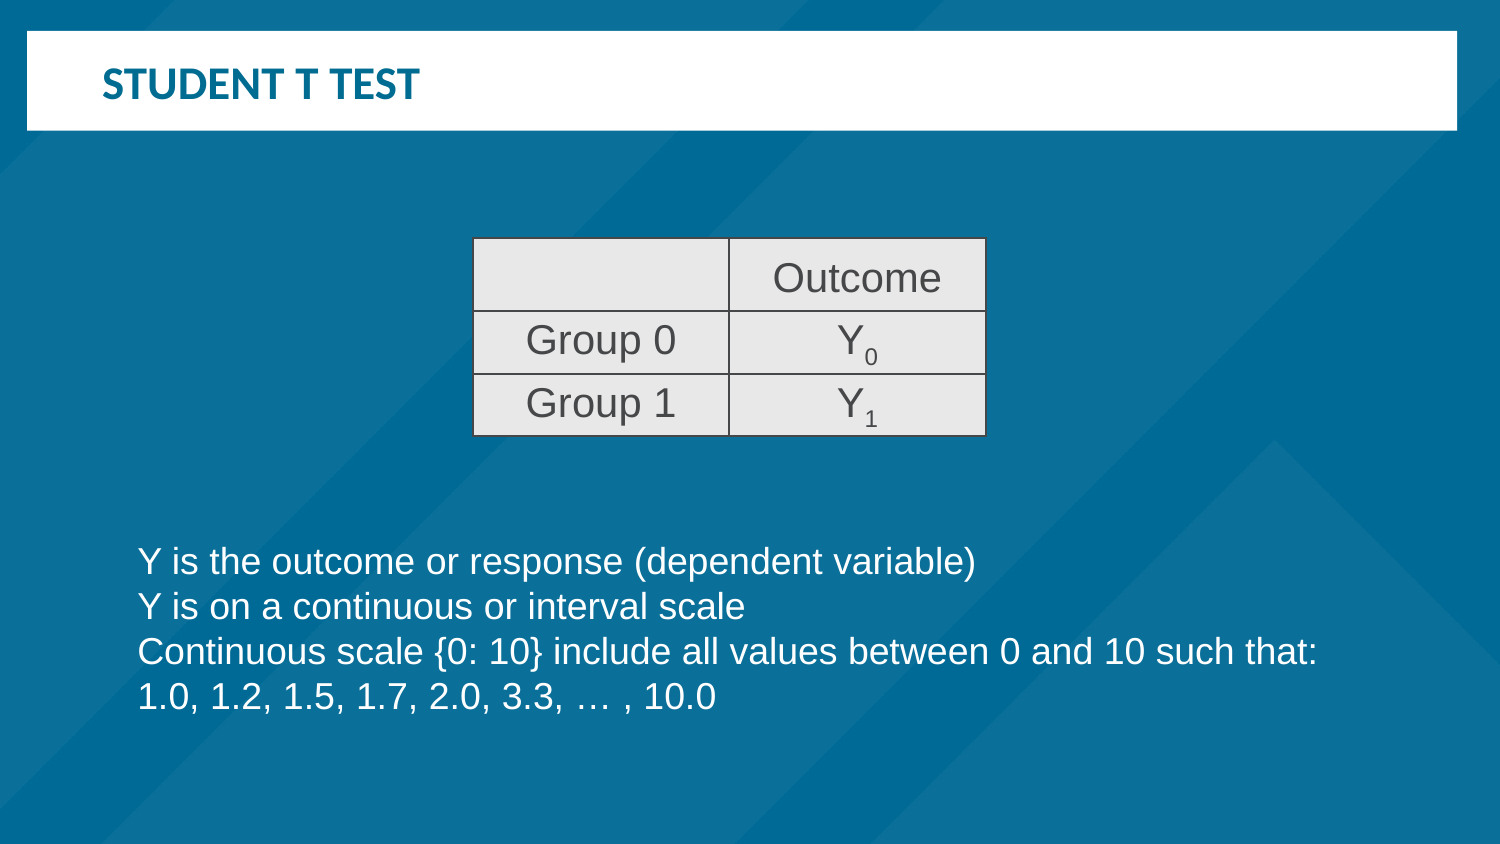

# Student t test
|  | Outcome |
| --- | --- |
| Group 0 | Y0 |
| Group 1 | Y1 |
Y is the outcome or response (dependent variable)
Y is on a continuous or interval scale
Continuous scale {0: 10} include all values between 0 and 10 such that:
1.0, 1.2, 1.5, 1.7, 2.0, 3.3, … , 10.0